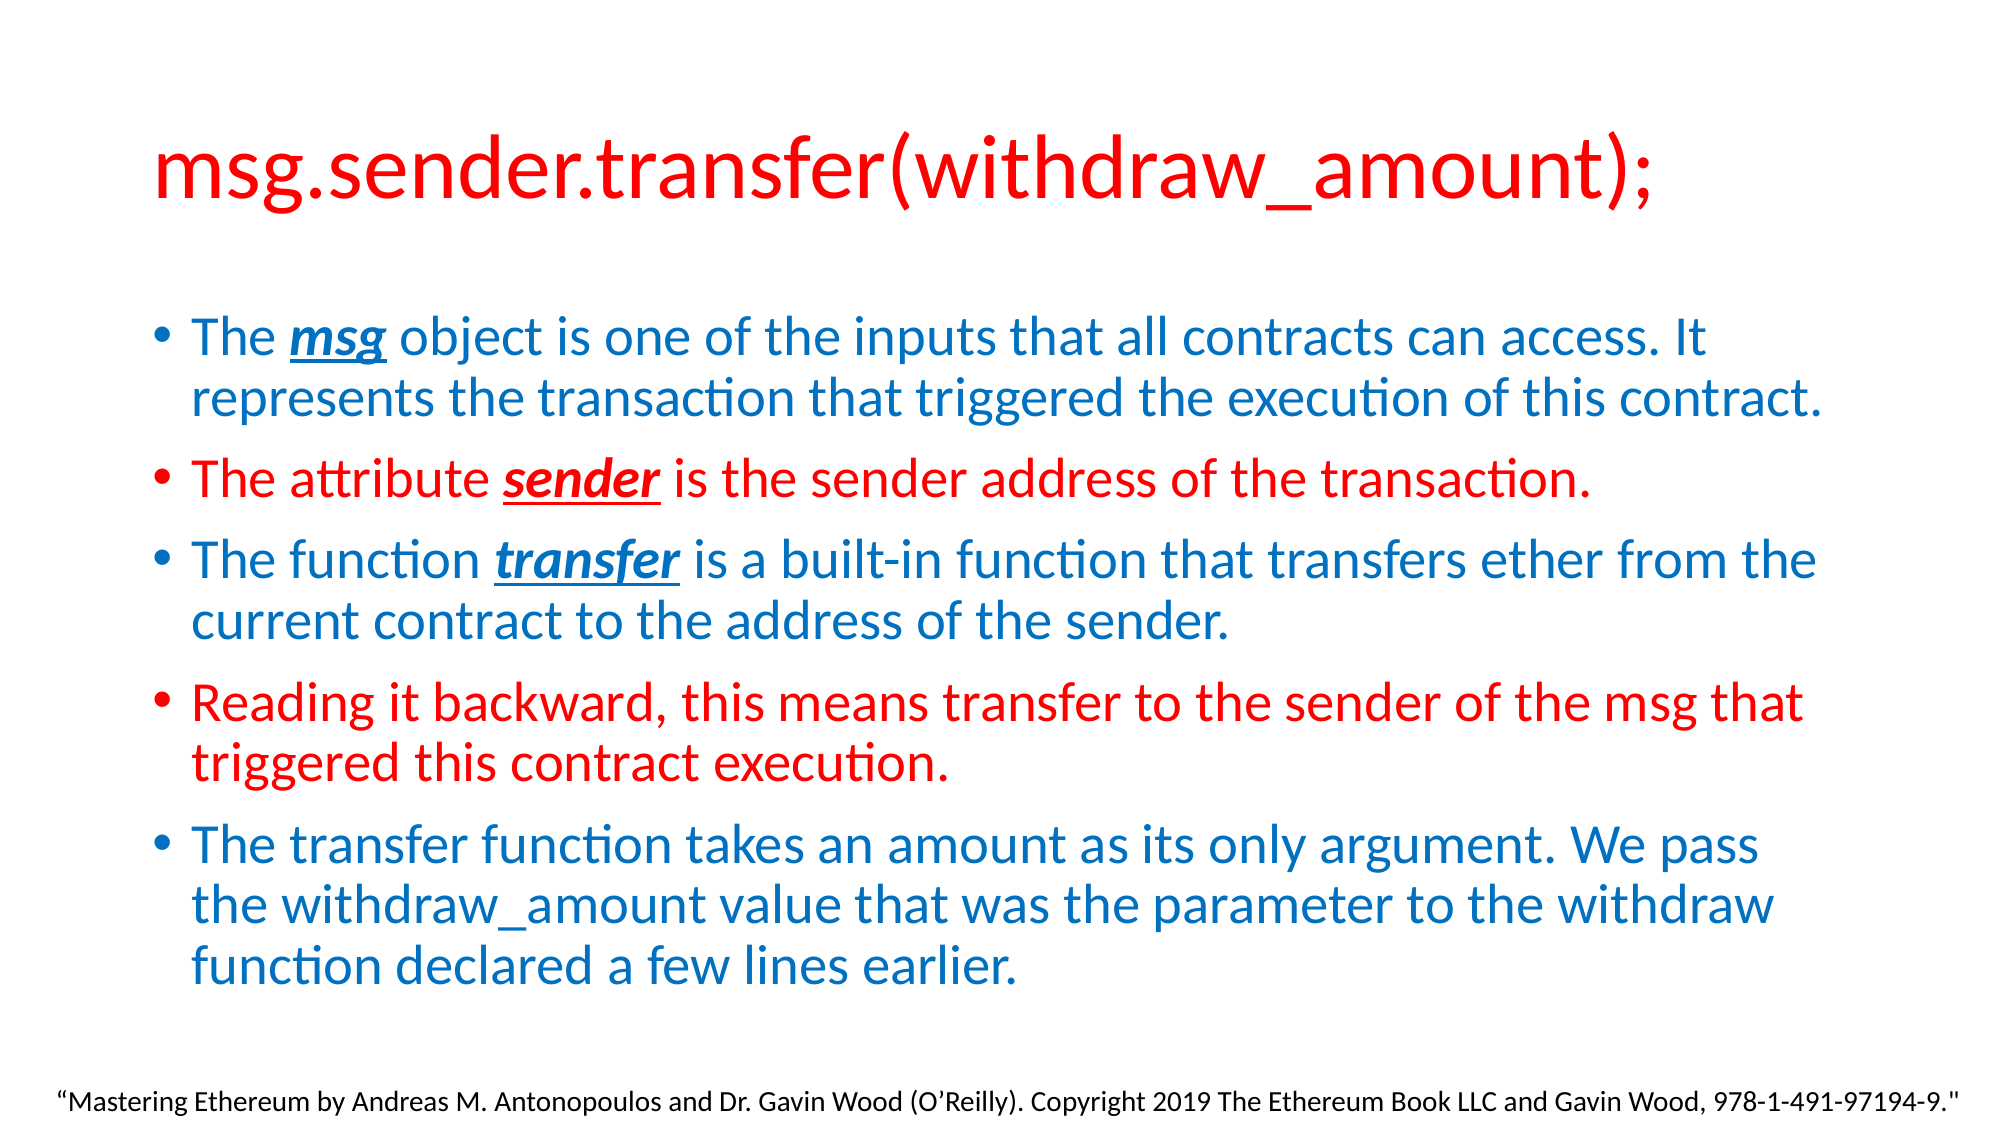

# msg.sender.transfer(withdraw_amount);
The msg object is one of the inputs that all contracts can access. It represents the transaction that triggered the execution of this contract.
The attribute sender is the sender address of the transaction.
The function transfer is a built-in function that transfers ether from the current contract to the address of the sender.
Reading it backward, this means transfer to the sender of the msg that triggered this contract execution.
The transfer function takes an amount as its only argument. We pass the withdraw_amount value that was the parameter to the withdraw function declared a few lines earlier.
“Mastering Ethereum by Andreas M. Antonopoulos and Dr. Gavin Wood (O’Reilly). Copyright 2019 The Ethereum Book LLC and Gavin Wood, 978-1-491-97194-9."